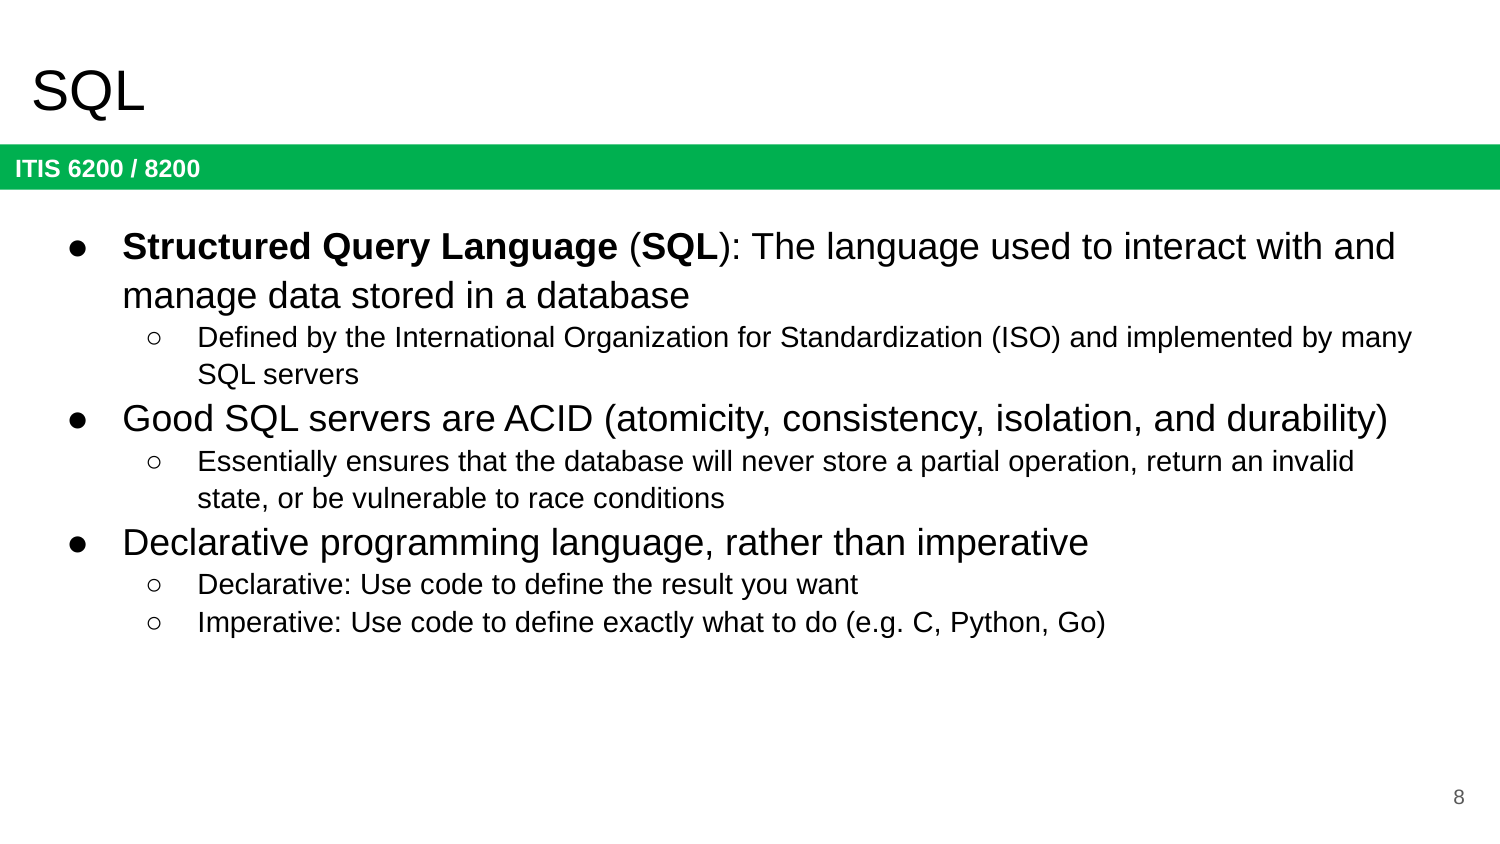

# SQL
Structured Query Language (SQL): The language used to interact with and manage data stored in a database
Defined by the International Organization for Standardization (ISO) and implemented by many SQL servers
Good SQL servers are ACID (atomicity, consistency, isolation, and durability)
Essentially ensures that the database will never store a partial operation, return an invalid state, or be vulnerable to race conditions
Declarative programming language, rather than imperative
Declarative: Use code to define the result you want
Imperative: Use code to define exactly what to do (e.g. C, Python, Go)
8